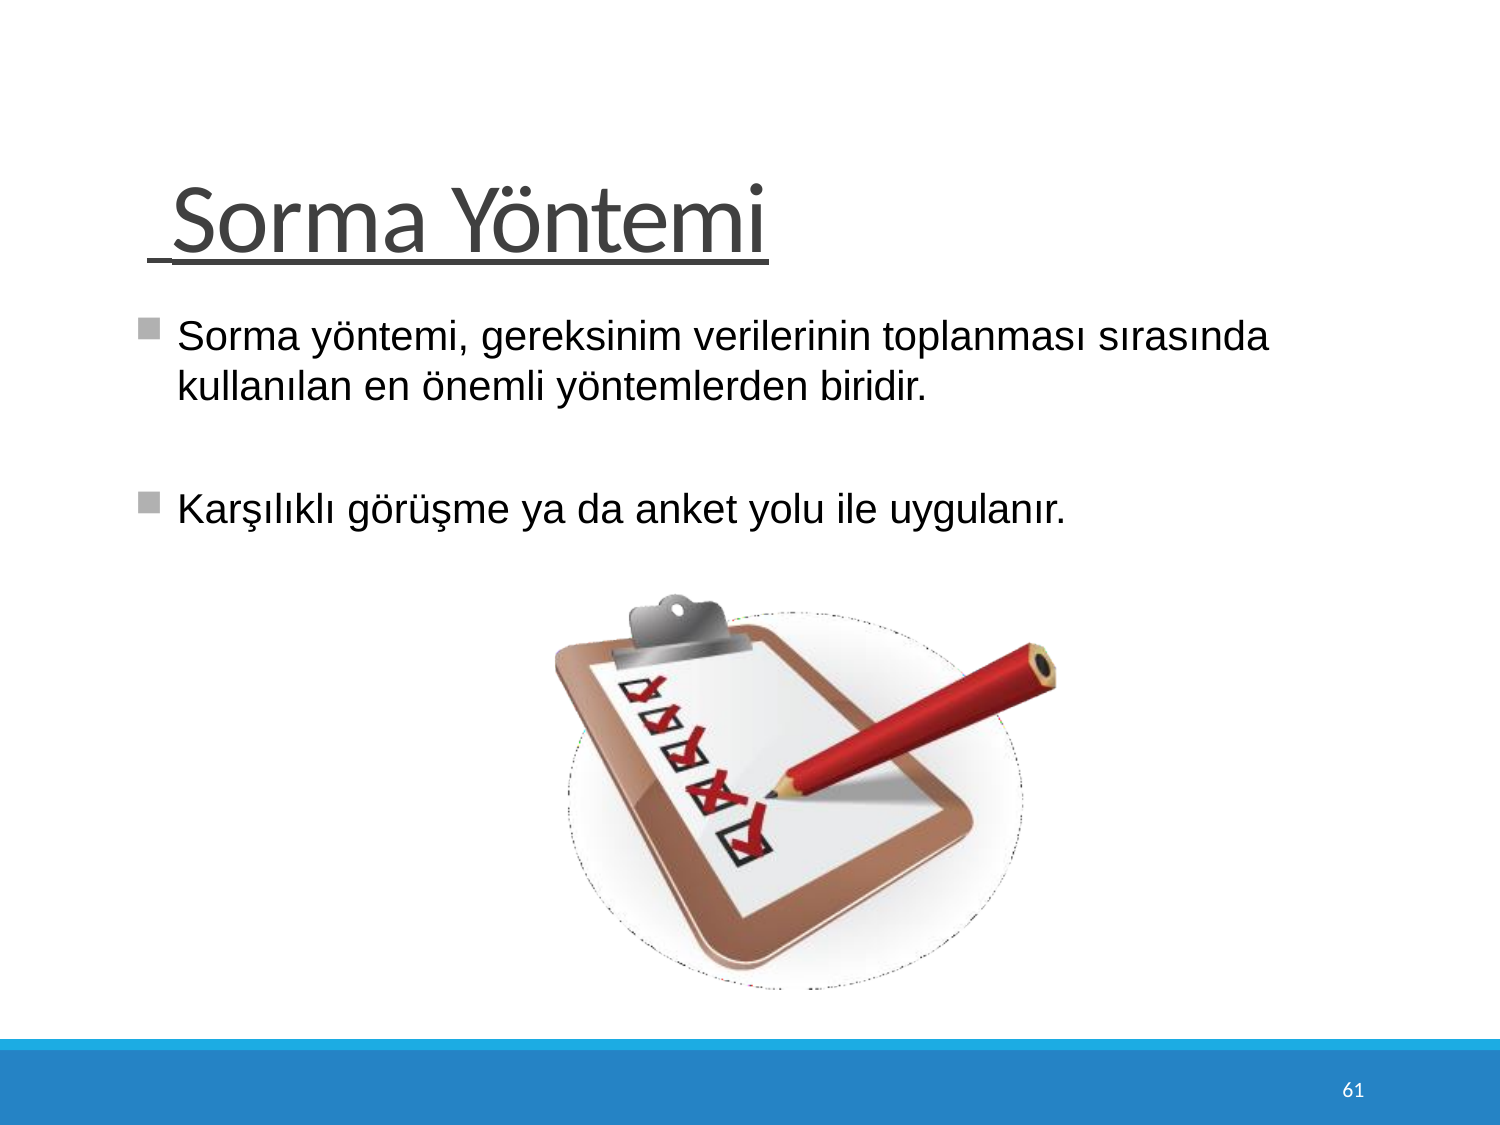

# Sorma Yöntemi
Sorma yöntemi, gereksinim verilerinin toplanması sırasında
kullanılan en önemli yöntemlerden biridir.

Karşılıklı görüşme ya da anket yolu ile uygulanır.

61